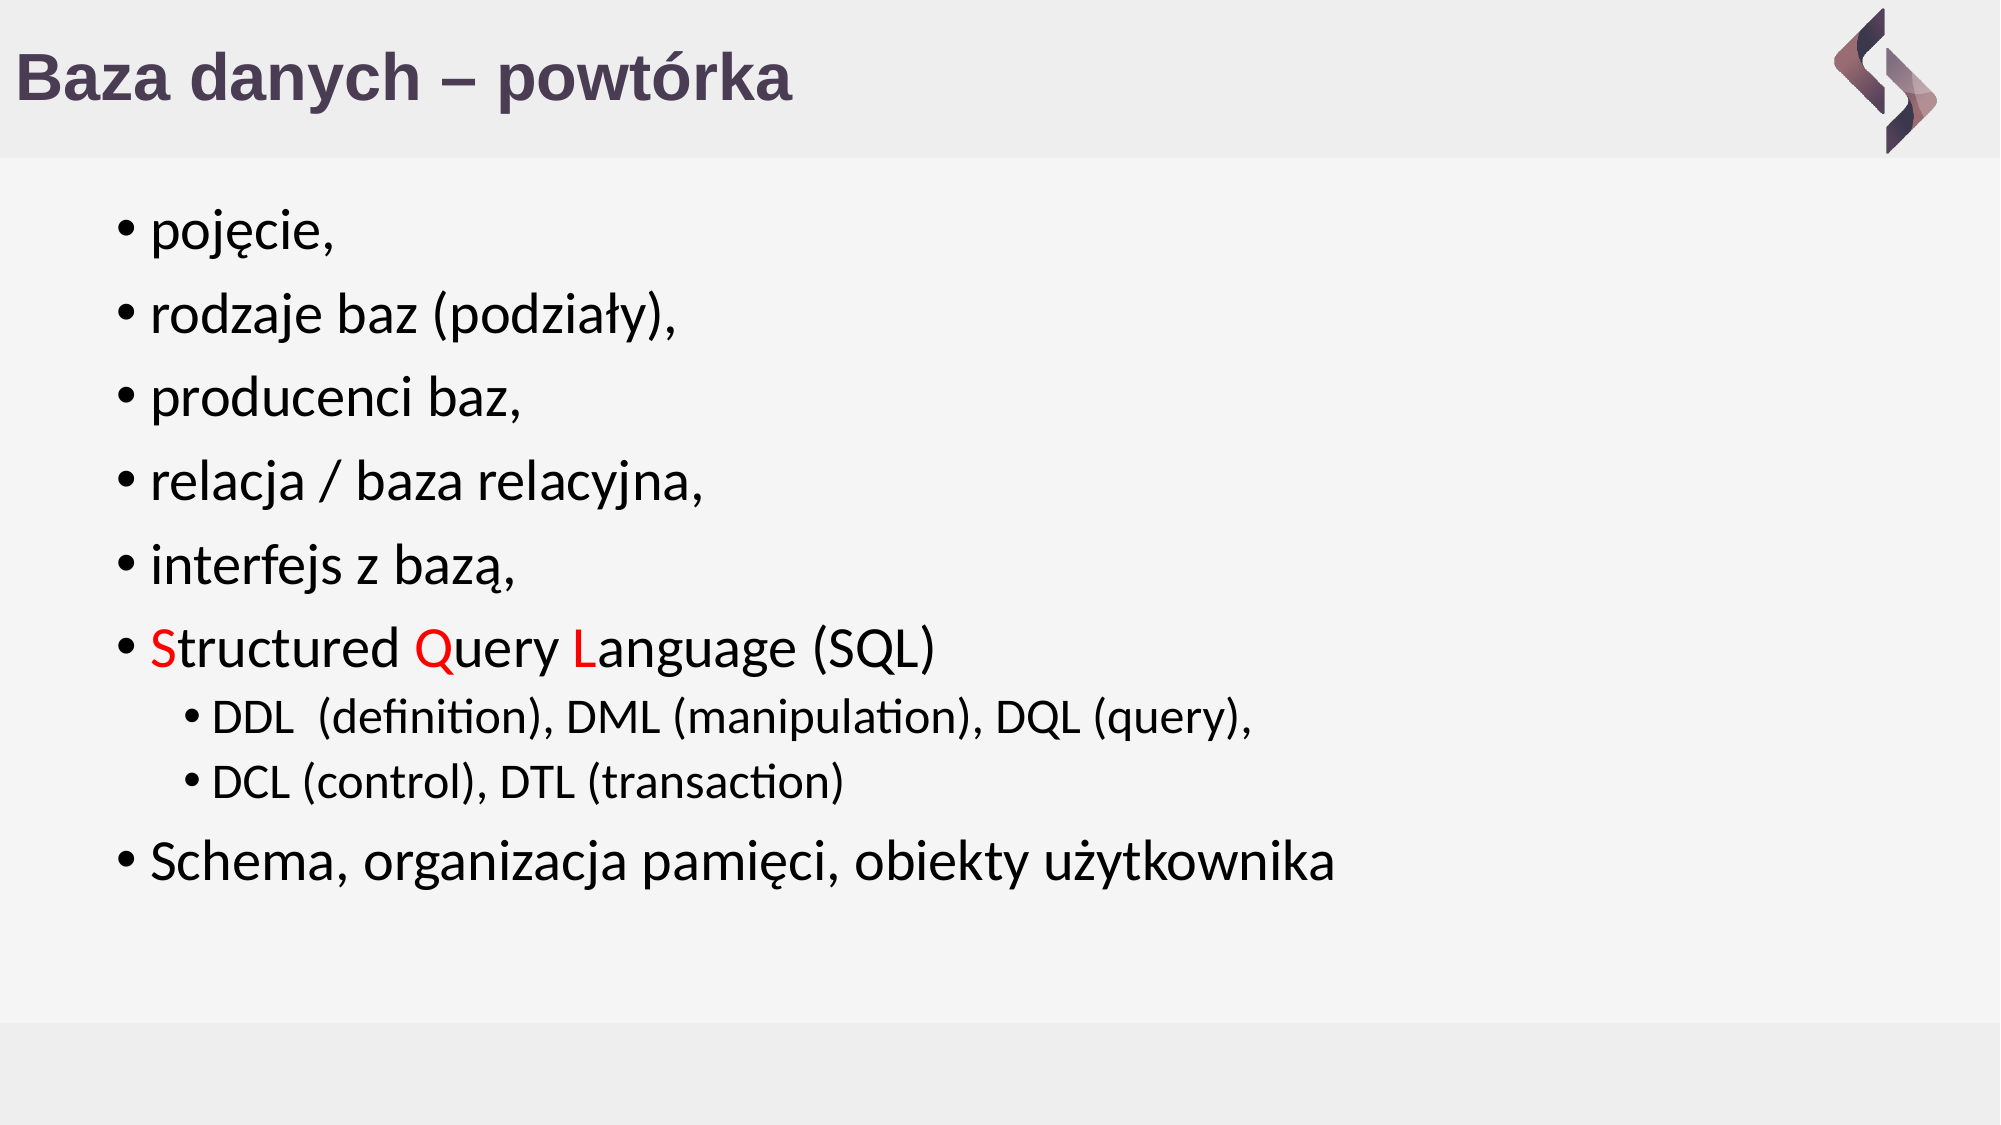

# Baza danych – powtórka
 pojęcie,
 rodzaje baz (podziały),
 producenci baz,
 relacja / baza relacyjna,
 interfejs z bazą,
 Structured Query Language (SQL)
 DDL  (definition), DML (manipulation), DQL (query),
 DCL (control), DTL (transaction)
 Schema, organizacja pamięci, obiekty użytkownika